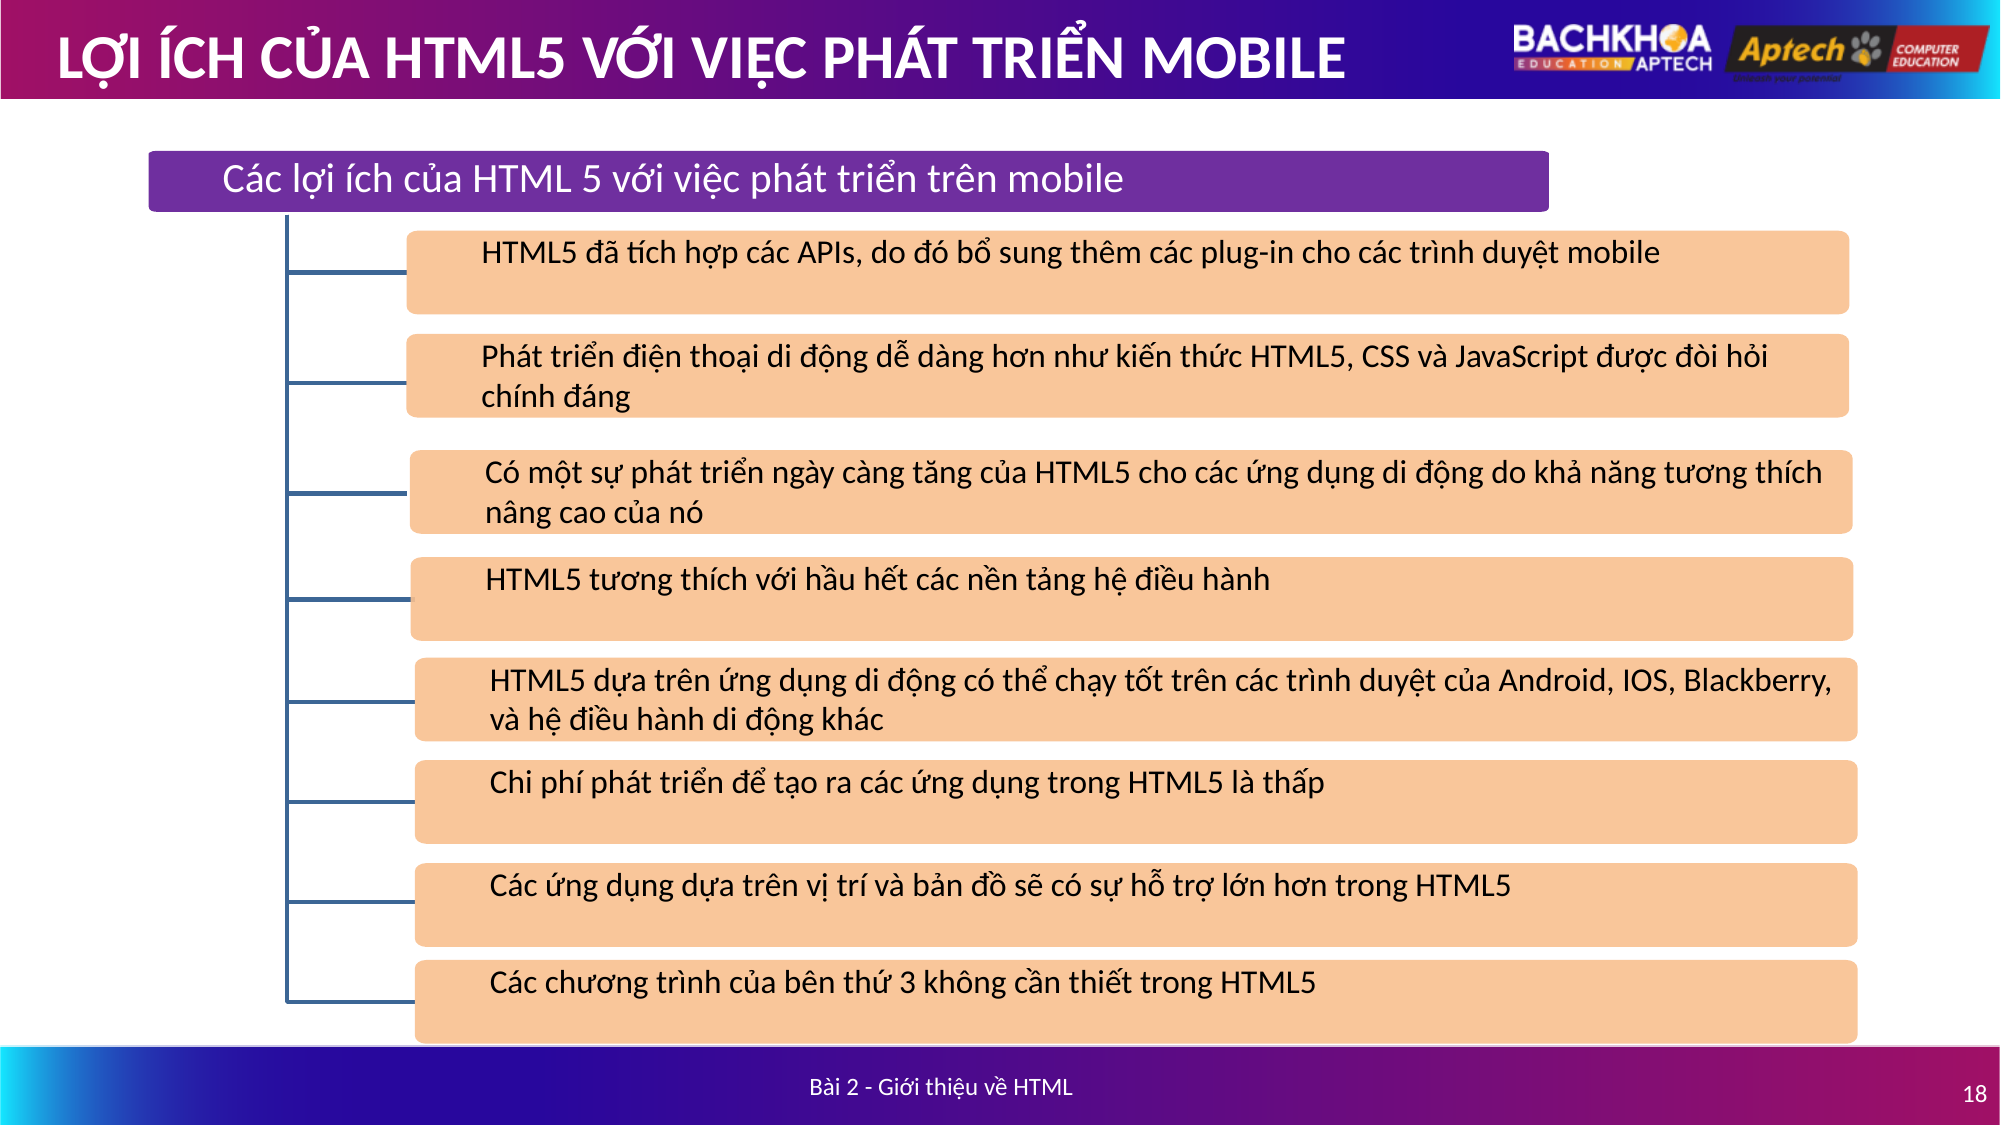

# LỢI ÍCH CỦA HTML5 VỚI VIỆC PHÁT TRIỂN MOBILE

Các lợi ích của HTML 5 với việc phát triển trên mobile

HTML5 đã tích hợp các APIs, do đó bổ sung thêm các plug-in cho các trình duyệt mobile
Phát triển điện thoại di động dễ dàng hơn như kiến thức HTML5, CSS và JavaScript được đòi hỏi chính đáng
Có một sự phát triển ngày càng tăng của HTML5 cho các ứng dụng di động do khả năng tương thích nâng cao của nó
HTML5 tương thích với hầu hết các nền tảng hệ điều hành
HTML5 dựa trên ứng dụng di động có thể chạy tốt trên các trình duyệt của Android, IOS, Blackberry, và hệ điều hành di động khác
Chi phí phát triển để tạo ra các ứng dụng trong HTML5 là thấp
Các ứng dụng dựa trên vị trí và bản đồ sẽ có sự hỗ trợ lớn hơn trong HTML5
Các chương trình của bên thứ 3 không cần thiết trong HTML5
Bài 2 - Giới thiệu về HTML
18